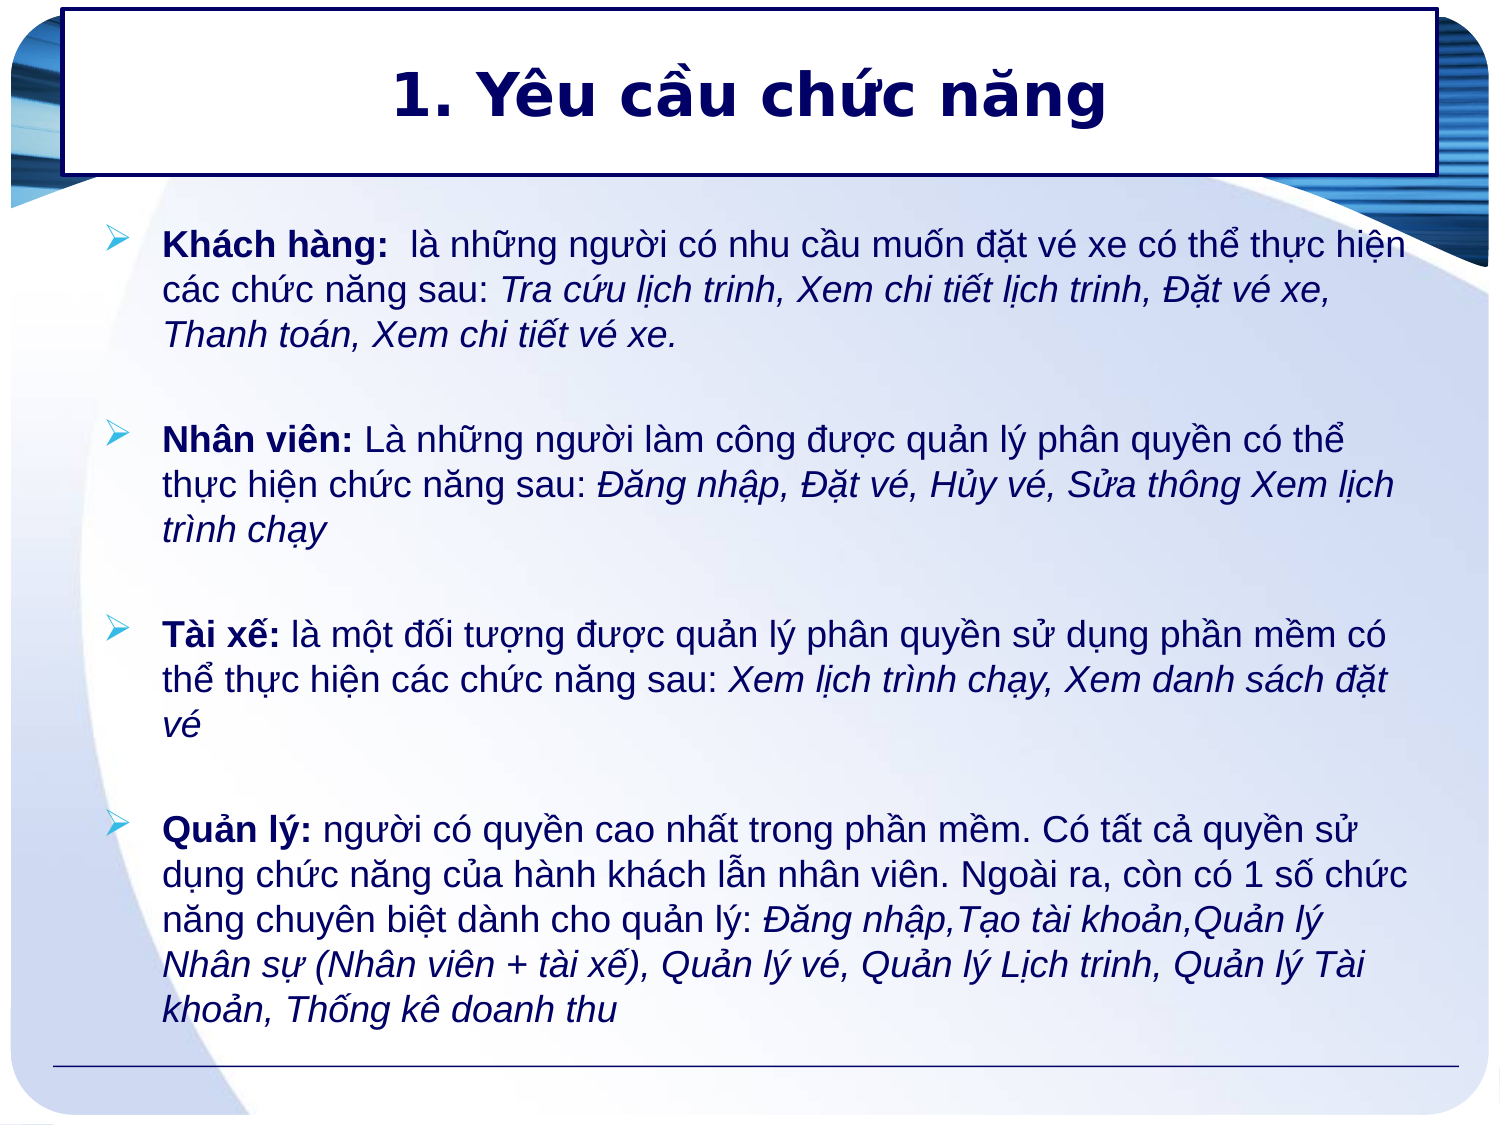

# 1. Yêu cầu chức năng
Khách hàng:  là những người có nhu cầu muốn đặt vé xe có thể thực hiện các chức năng sau: Tra cứu lịch trinh, Xem chi tiết lịch trinh, Đặt vé xe, Thanh toán, Xem chi tiết vé xe.

Nhân viên: Là những người làm công được quản lý phân quyền có thể thực hiện chức năng sau: Đăng nhập, Đặt vé, Hủy vé, Sửa thông Xem lịch trình chạy

Tài xế: là một đối tượng được quản lý phân quyền sử dụng phần mềm có thể thực hiện các chức năng sau: Xem lịch trình chạy, Xem danh sách đặt vé

Quản lý: người có quyền cao nhất trong phần mềm. Có tất cả quyền sử dụng chức năng của hành khách lẫn nhân viên. Ngoài ra, còn có 1 số chức năng chuyên biệt dành cho quản lý: Đăng nhập,Tạo tài khoản,Quản lý Nhân sự (Nhân viên + tài xế), Quản lý vé, Quản lý Lịch trinh, Quản lý Tài khoản, Thống kê doanh thu